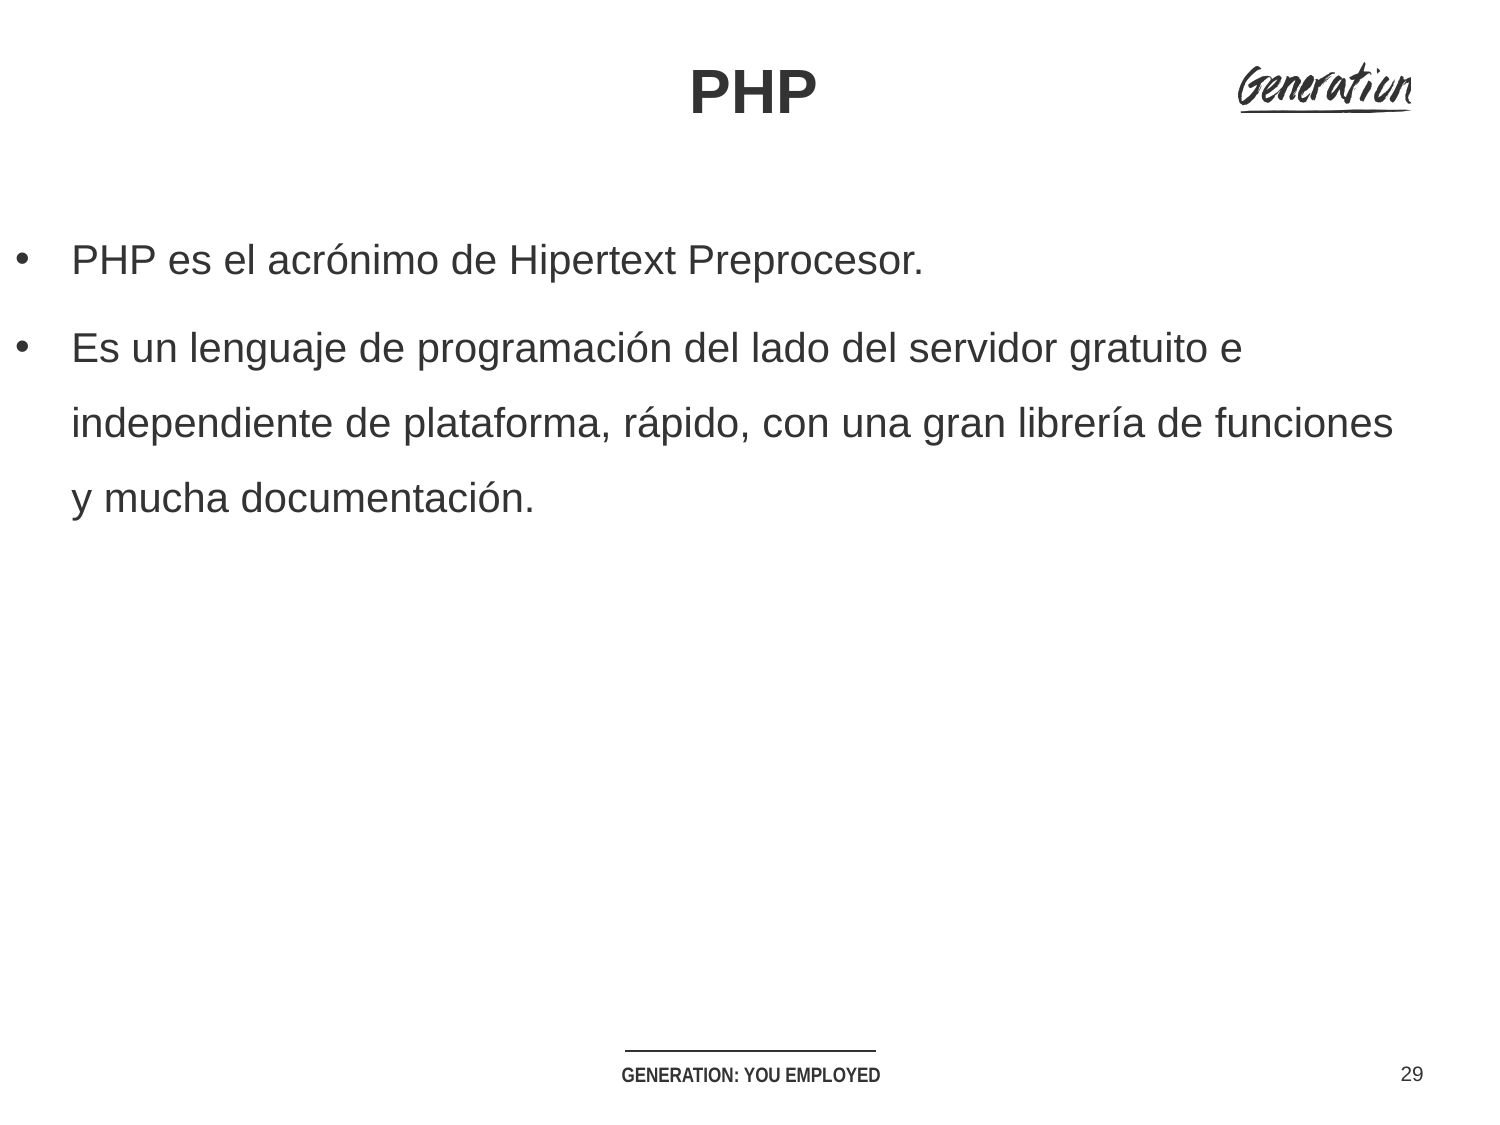

# PHP
PHP es el acrónimo de Hipertext Preprocesor.
Es un lenguaje de programación del lado del servidor gratuito e independiente de plataforma, rápido, con una gran librería de funciones y mucha documentación.